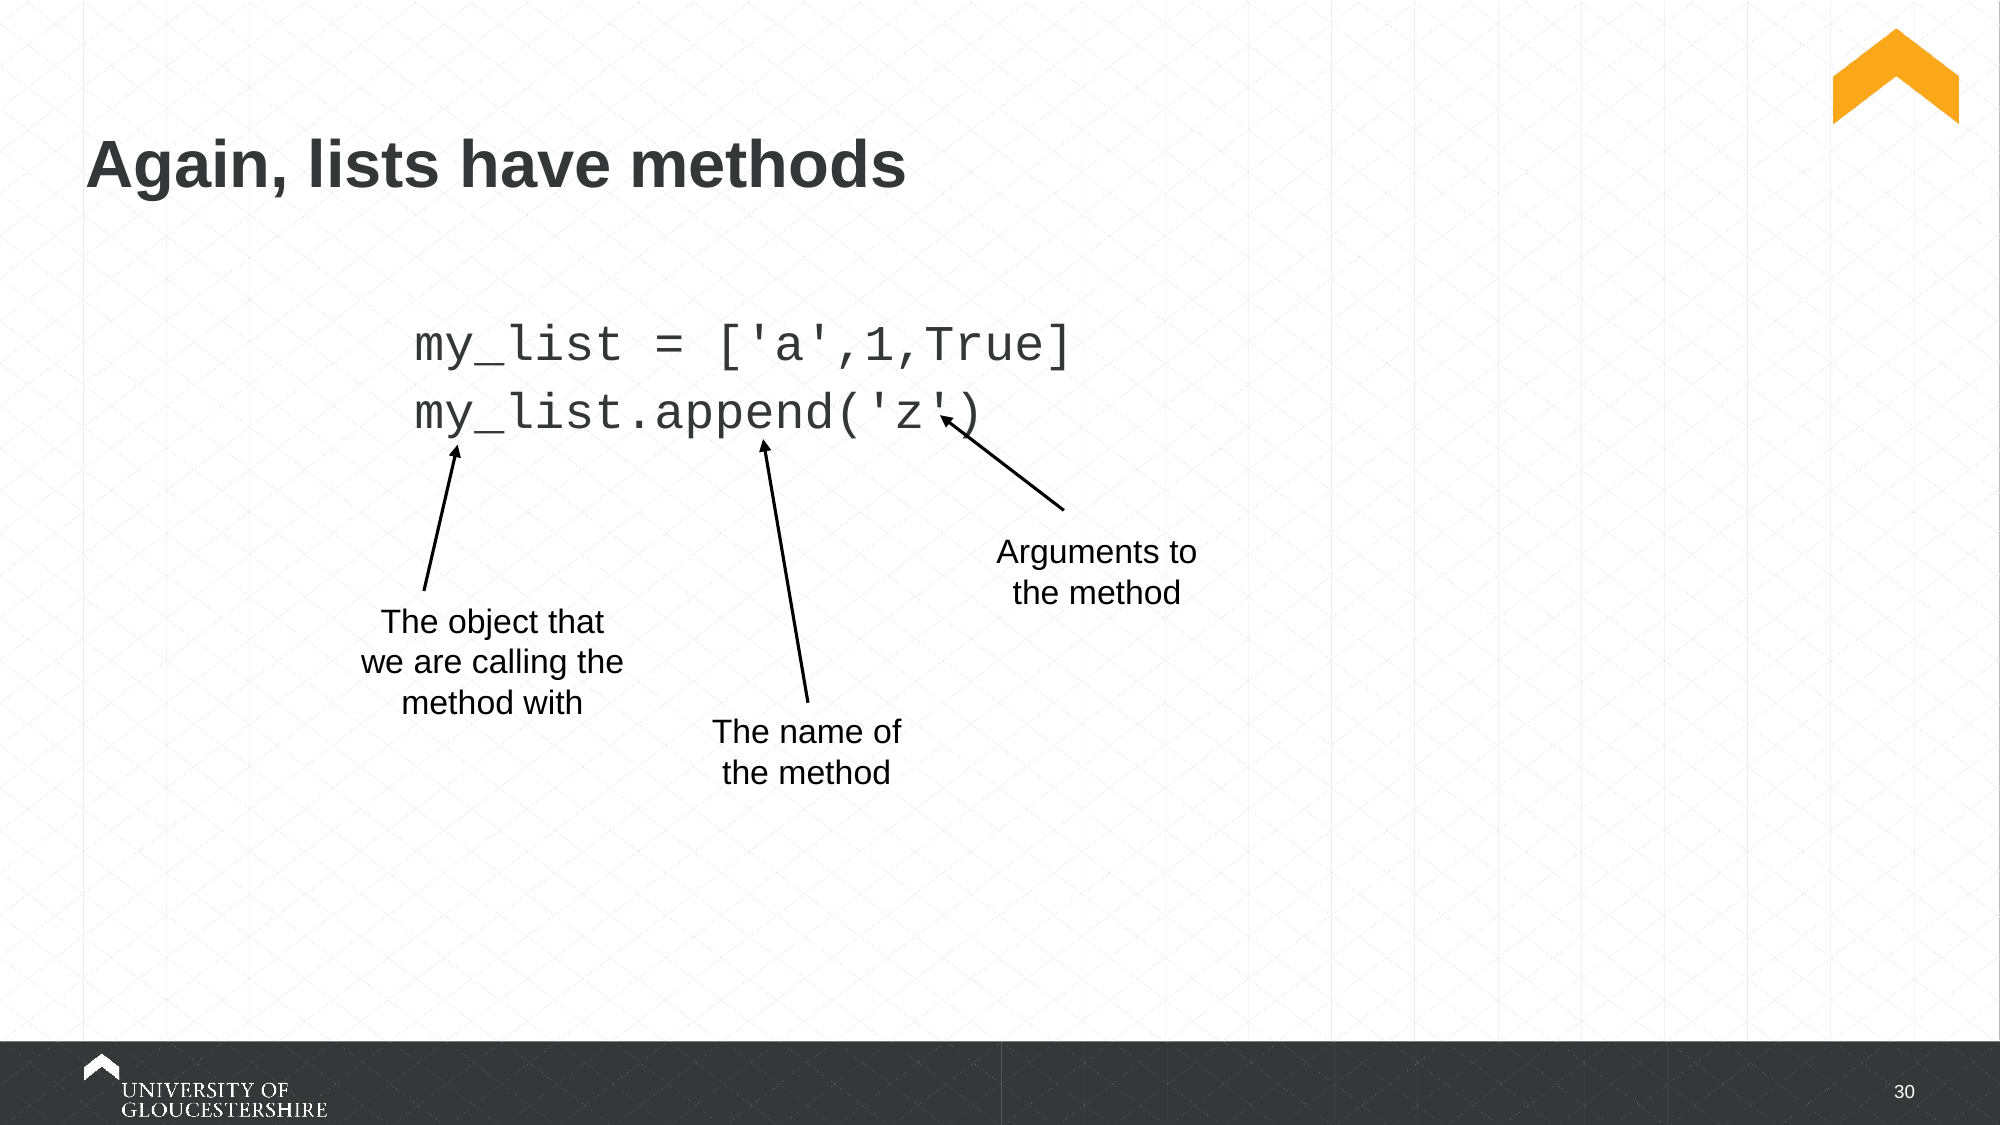

# Again, lists have methods
my_list = ['a',1,True]
my_list.append('z')

Arguments to
the method
The object that
we are calling the
method with
The name of the method